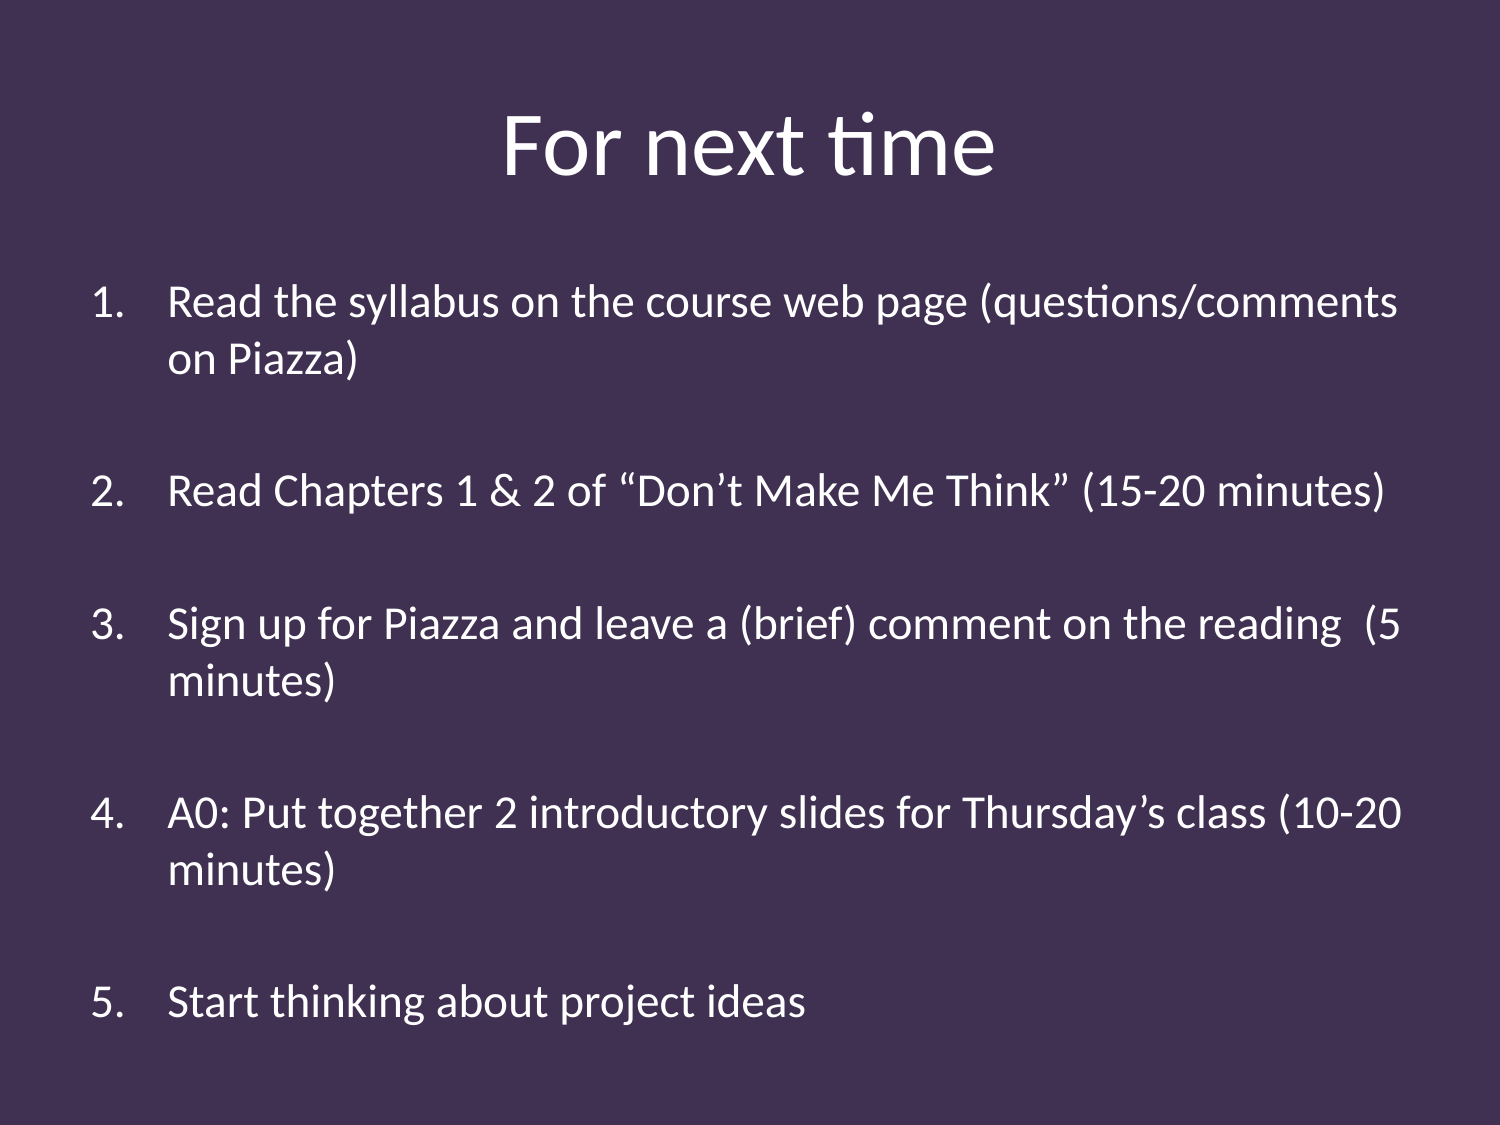

# For next time
Read the syllabus on the course web page (questions/comments on Piazza)

Read Chapters 1 & 2 of “Don’t Make Me Think” (15-20 minutes)

Sign up for Piazza and leave a (brief) comment on the reading  (5 minutes)

A0: Put together 2 introductory slides for Thursday’s class (10-20 minutes)

Start thinking about project ideas